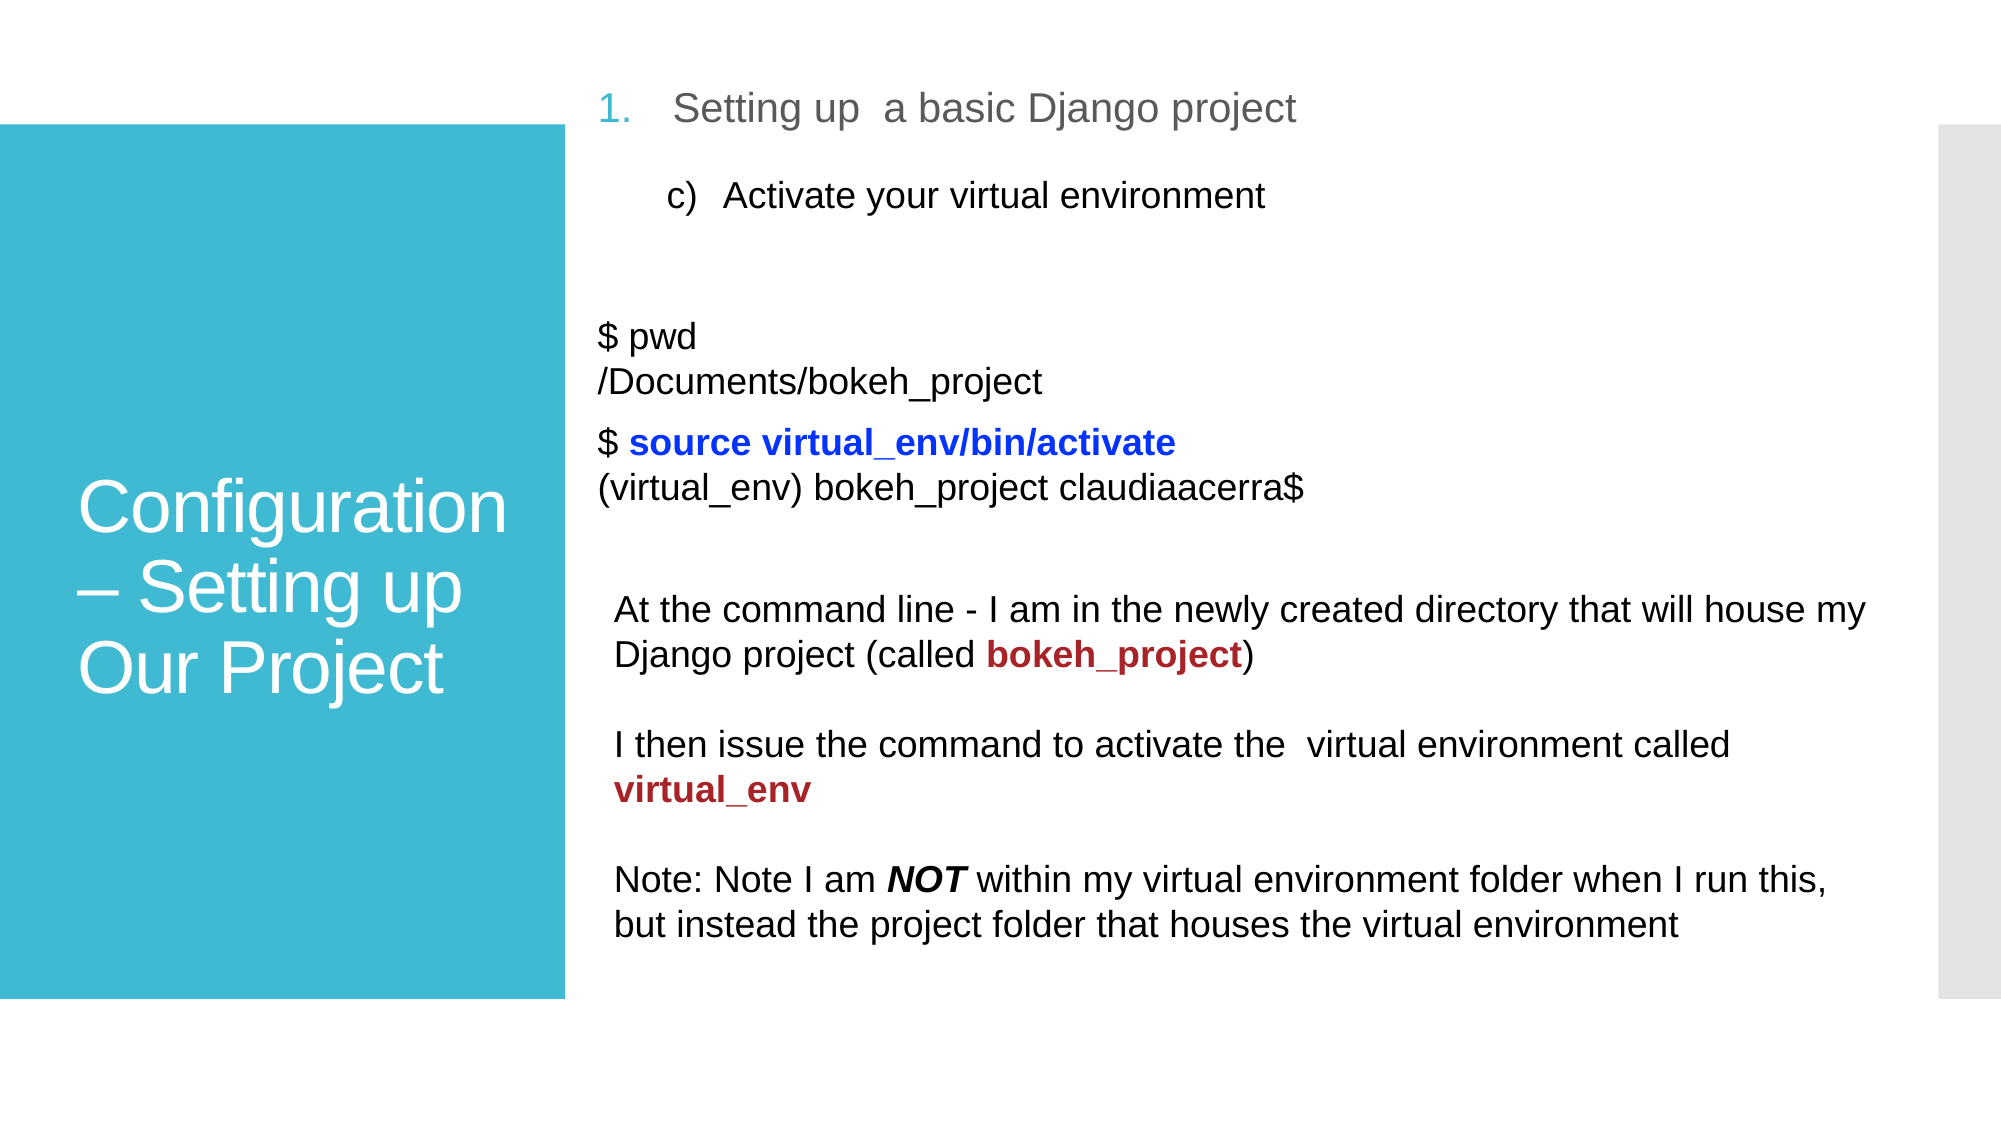

Setting up  a basic Django project
Activate your virtual environment
Configuration – Setting up Our Project
$ pwd
/Documents/bokeh_project
$ source virtual_env/bin/activate
(virtual_env) bokeh_project claudiaacerra$
At the command line - I am in the newly created directory that will house my Django project (called bokeh_project)

I then issue the command to activate the  virtual environment called virtual_env

Note: Note I am NOT within my virtual environment folder when I run this, but instead the project folder that houses the virtual environment